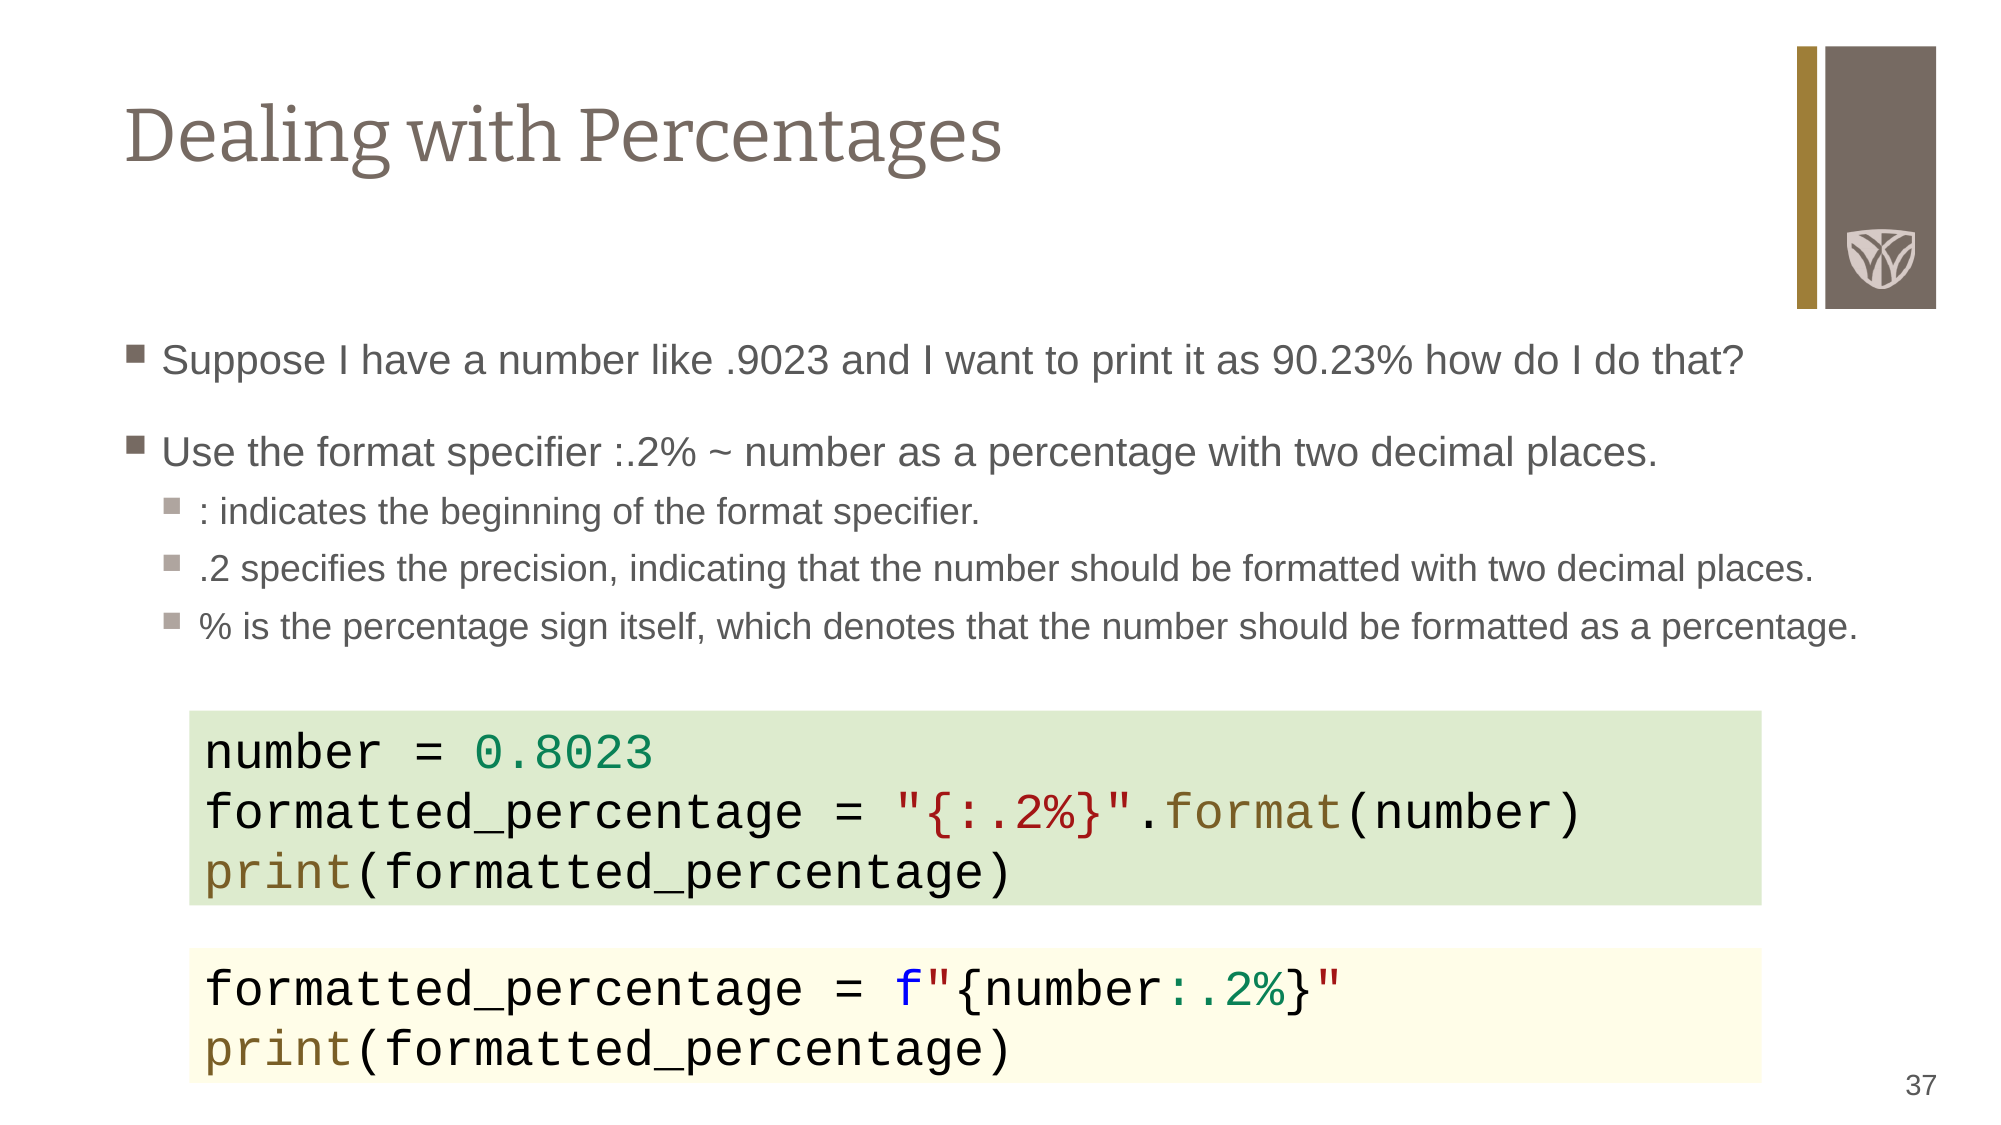

# Dealing with Percentages
Suppose I have a number like .9023 and I want to print it as 90.23% how do I do that?
Use the format specifier :.2% ~ number as a percentage with two decimal places.
: indicates the beginning of the format specifier.
.2 specifies the precision, indicating that the number should be formatted with two decimal places.
% is the percentage sign itself, which denotes that the number should be formatted as a percentage.
number = 0.8023
formatted_percentage = "{:.2%}".format(number)
print(formatted_percentage)
formatted_percentage = f"{number:.2%}"
print(formatted_percentage)
37